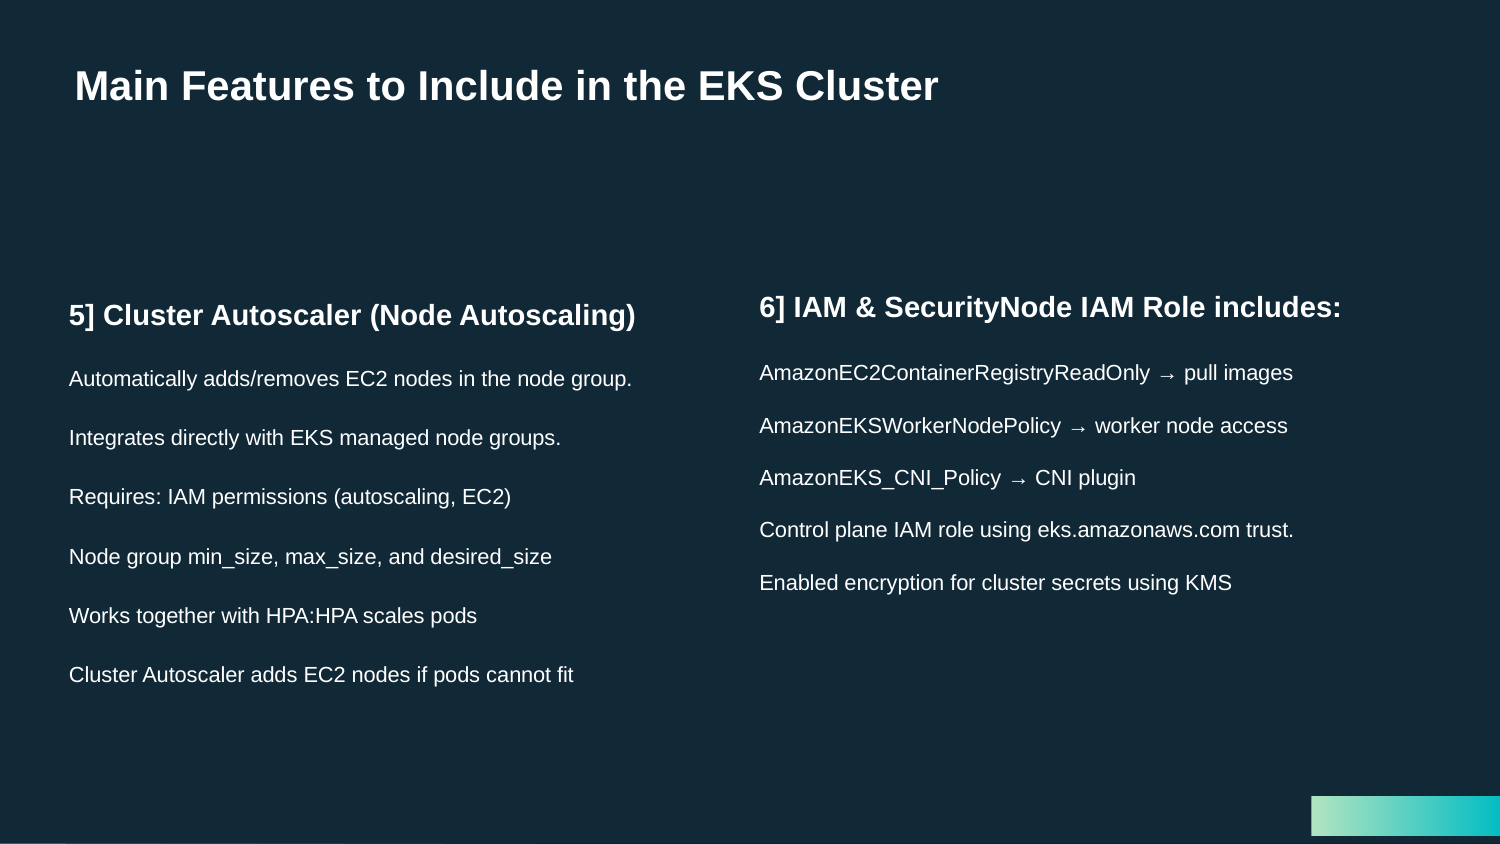

Main Features to Include in the EKS Cluster
6] IAM & SecurityNode IAM Role includes:

AmazonEC2ContainerRegistryReadOnly → pull images

AmazonEKSWorkerNodePolicy → worker node access

AmazonEKS_CNI_Policy → CNI plugin

Control plane IAM role using eks.amazonaws.com trust.

Enabled encryption for cluster secrets using KMS
5] Cluster Autoscaler (Node Autoscaling)
Automatically adds/removes EC2 nodes in the node group.
Integrates directly with EKS managed node groups.
Requires: IAM permissions (autoscaling, EC2)
Node group min_size, max_size, and desired_size
Works together with HPA:HPA scales pods
Cluster Autoscaler adds EC2 nodes if pods cannot fit